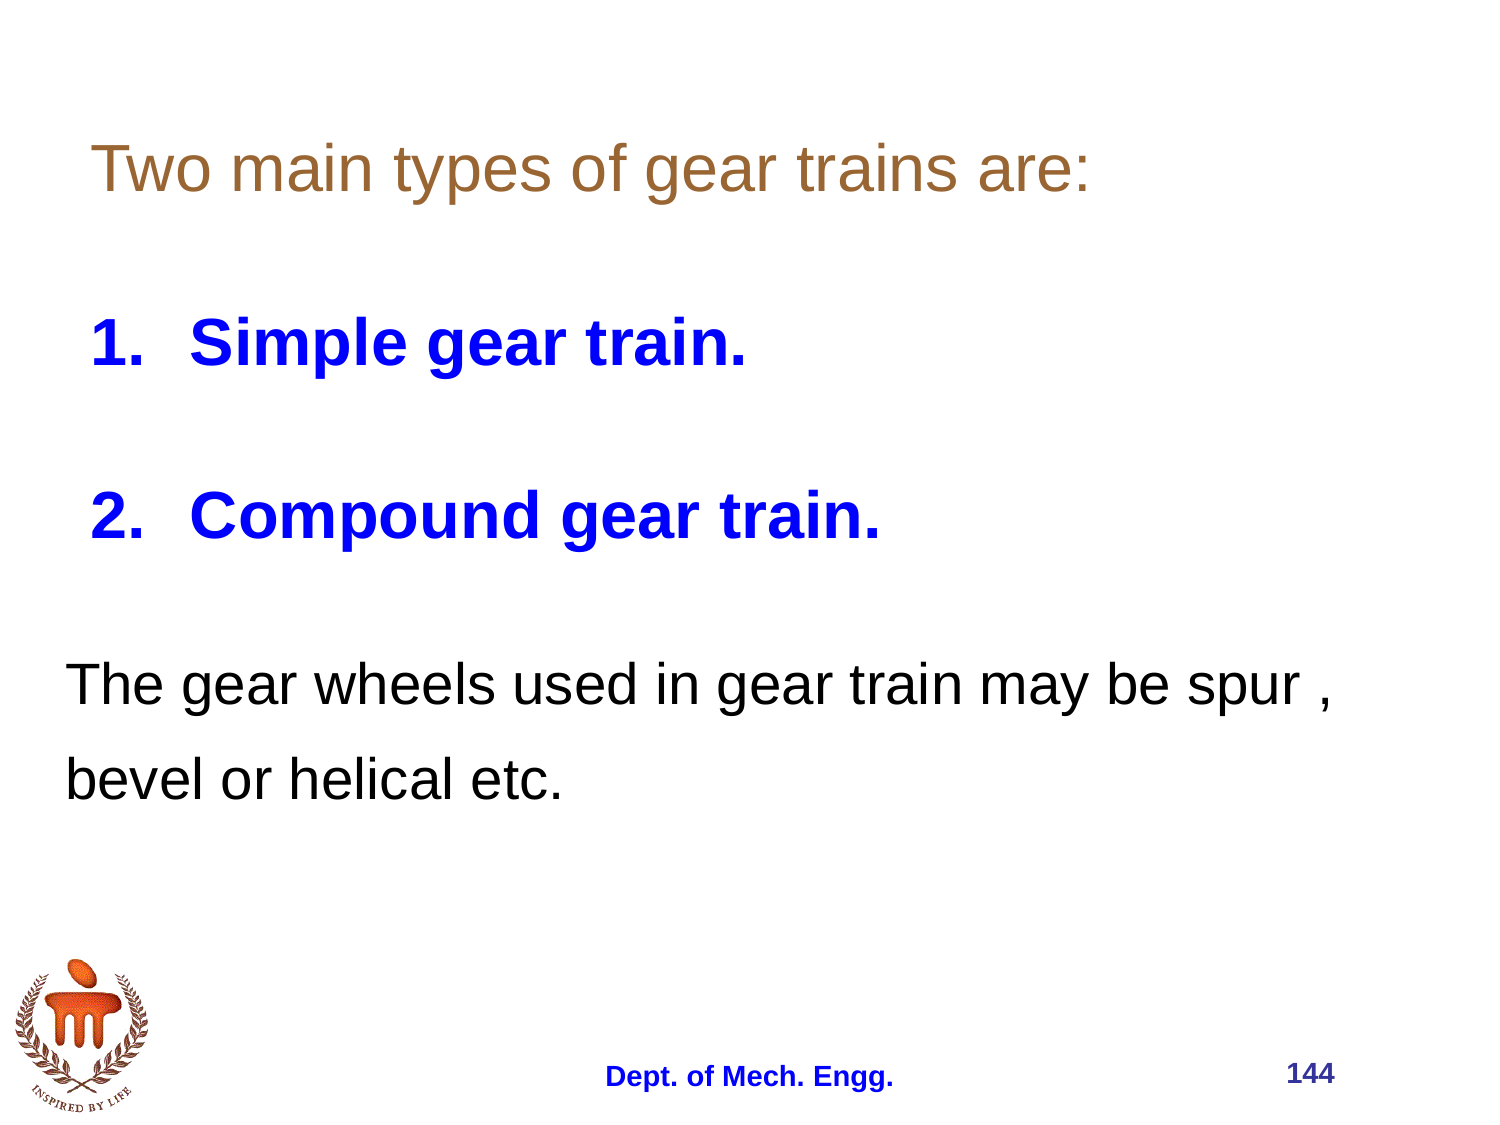

Two main types of gear trains are:
Simple gear train.
Compound gear train.
# The gear wheels used in gear train may be spur , bevel or helical etc.
144
Dept. of Mech. Engg.